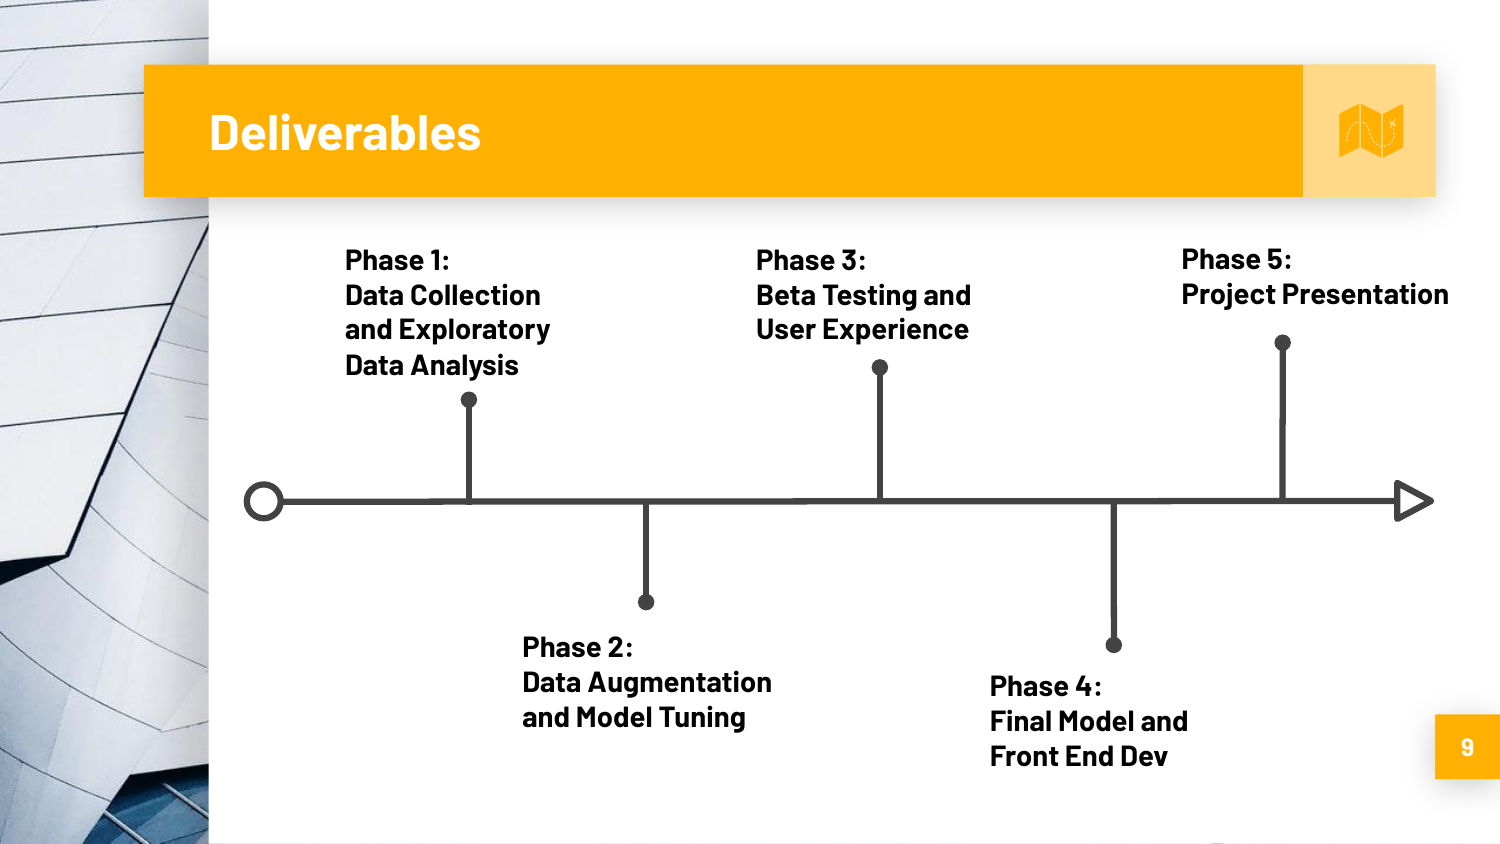

# Deliverables

Phase 5:
Project Presentation
Phase 3:
Beta Testing and User Experience
Phase 1:
Data Collection and Exploratory Data Analysis

Phase 2:
Data Augmentation and Model Tuning

Phase 4:
Final Model and Front End Dev

9